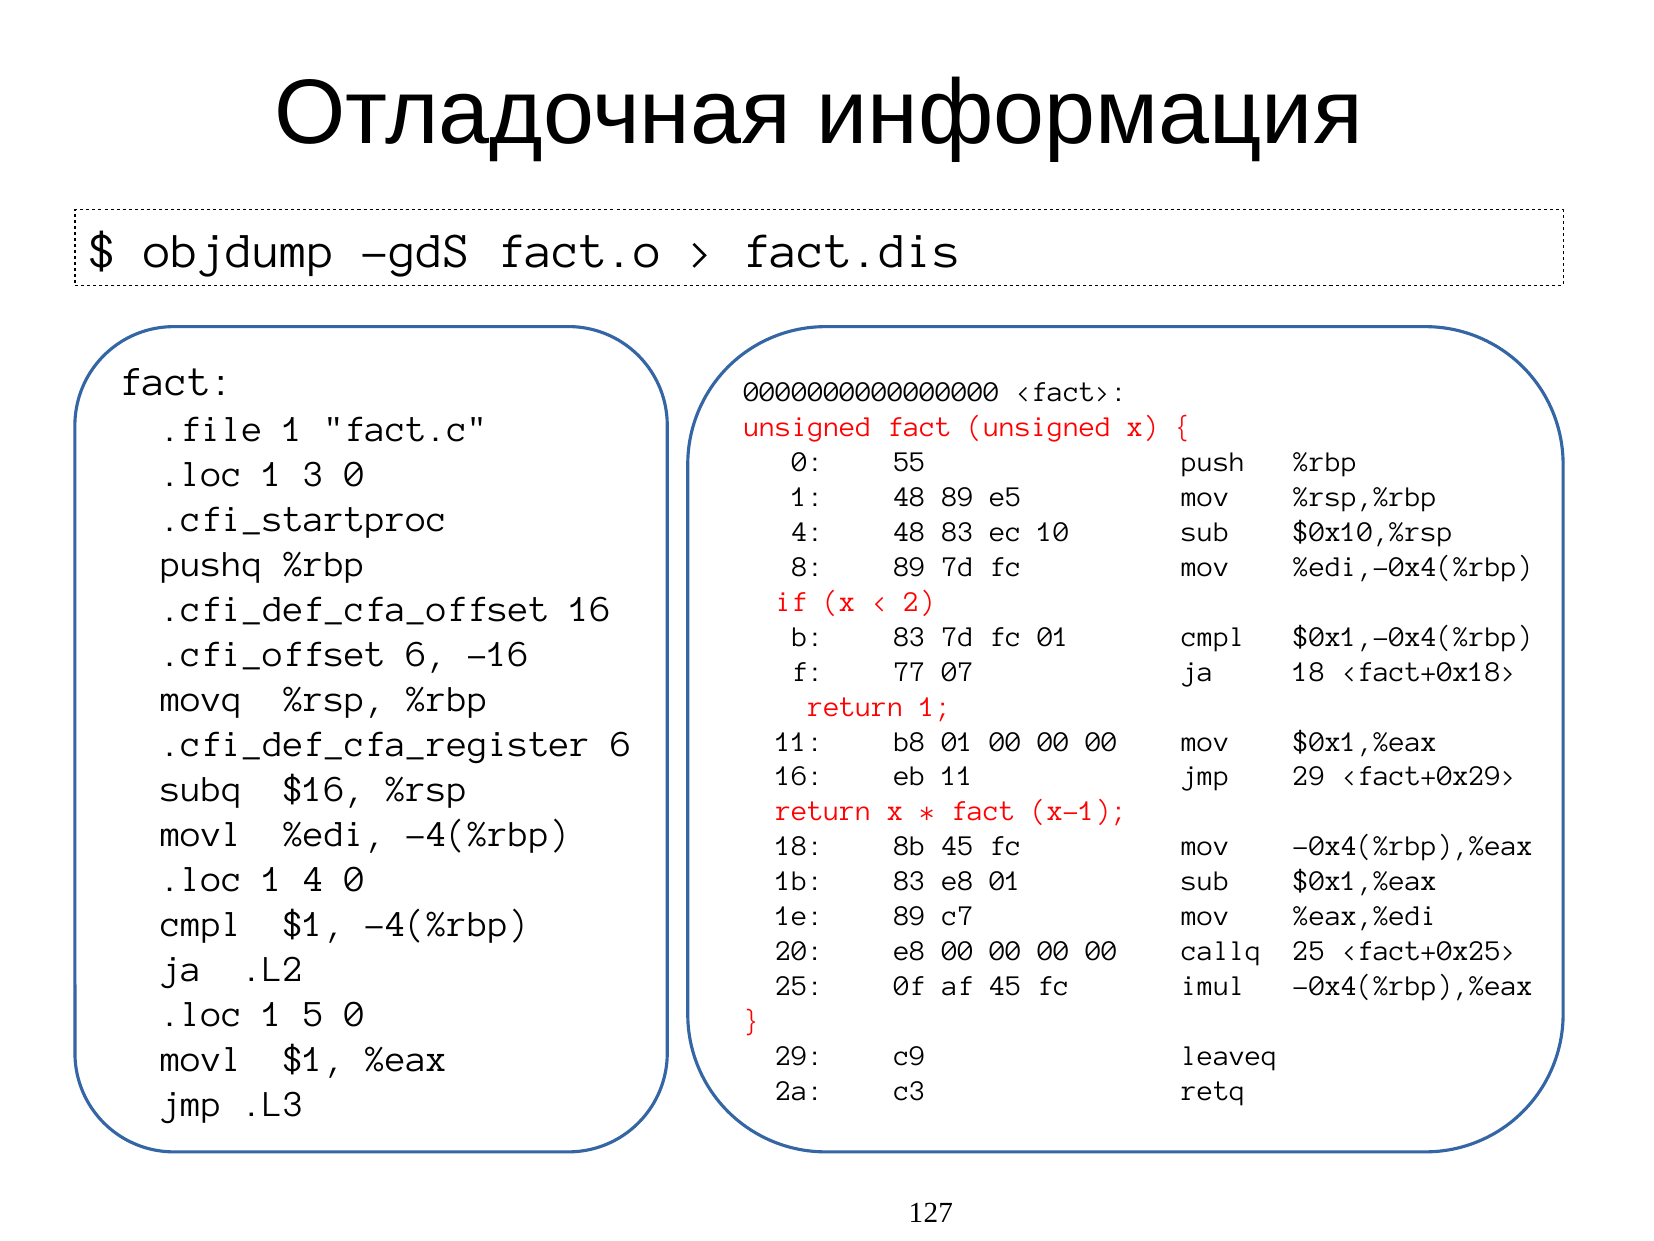

Отладочная информация
$ objdump -gdS fact.o > fact.dis
fact:
  .file 1 "fact.c"
  .loc 1 3 0
  .cfi_startproc
  pushq %rbp
  .cfi_def_cfa_offset 16
  .cfi_offset 6, -16
  movq  %rsp, %rbp
  .cfi_def_cfa_register 6
  subq  $16, %rsp
  movl  %edi, -4(%rbp)
  .loc 1 4 0
  cmpl  $1, -4(%rbp)
  ja  .L2
  .loc 1 5 0
  movl  $1, %eax
  jmp .L3
0000000000000000 <fact>:
unsigned fact (unsigned x) {
   0:	55                push   %rbp
   1:	48 89 e5          mov    %rsp,%rbp
   4:	48 83 ec 10       sub    $0x10,%rsp
   8:	89 7d fc          mov    %edi,-0x4(%rbp)
  if (x < 2)
   b:	83 7d fc 01       cmpl   $0x1,-0x4(%rbp)
   f:	77 07             ja     18 <fact+0x18>
    return 1;
  11:	b8 01 00 00 00    mov    $0x1,%eax
  16:	eb 11             jmp    29 <fact+0x29>
  return x * fact (x-1);
  18:	8b 45 fc          mov    -0x4(%rbp),%eax
  1b:	83 e8 01          sub    $0x1,%eax
  1e:	89 c7             mov    %eax,%edi
  20:	e8 00 00 00 00    callq  25 <fact+0x25>
  25:	0f af 45 fc       imul   -0x4(%rbp),%eax
}
  29:	c9                leaveq
  2a:	c3                retq
127